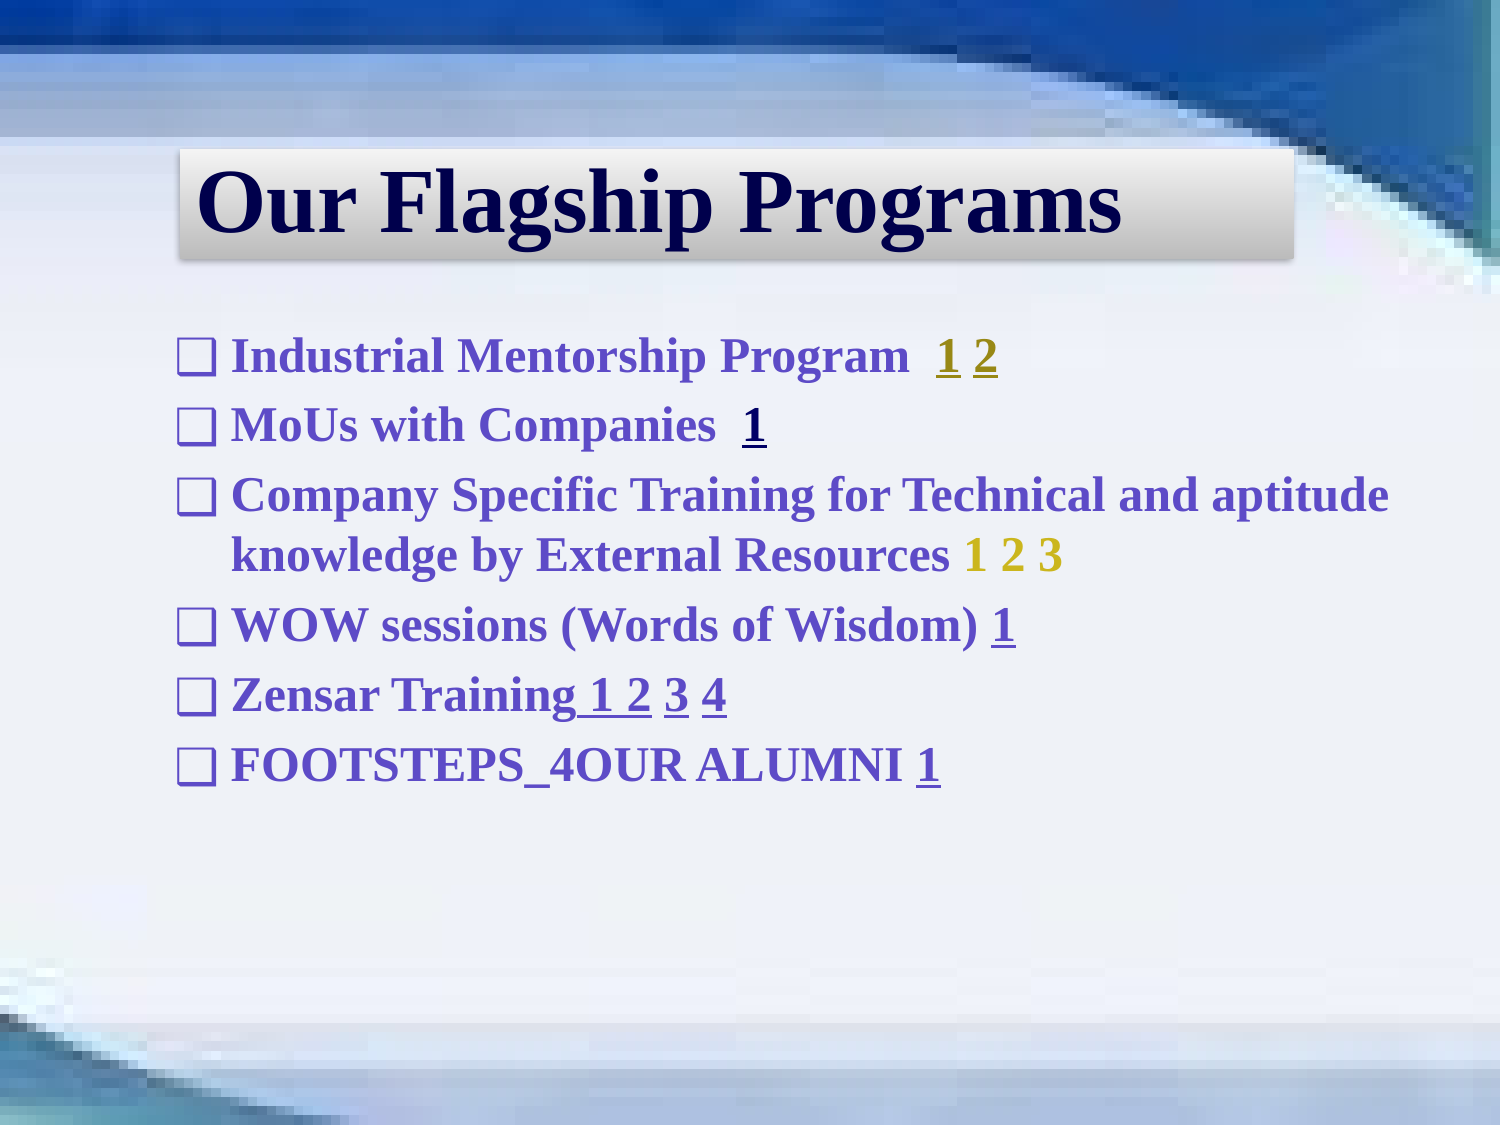

# Our Flagship Programs
Industrial Mentorship Program  1 2
MoUs with Companies  1
Company Specific Training for Technical and aptitude knowledge by External Resources 1 2 3
WOW sessions (Words of Wisdom) 1
Zensar Training 1 2 3 4
FOOTSTEPS_4OUR ALUMNI 1